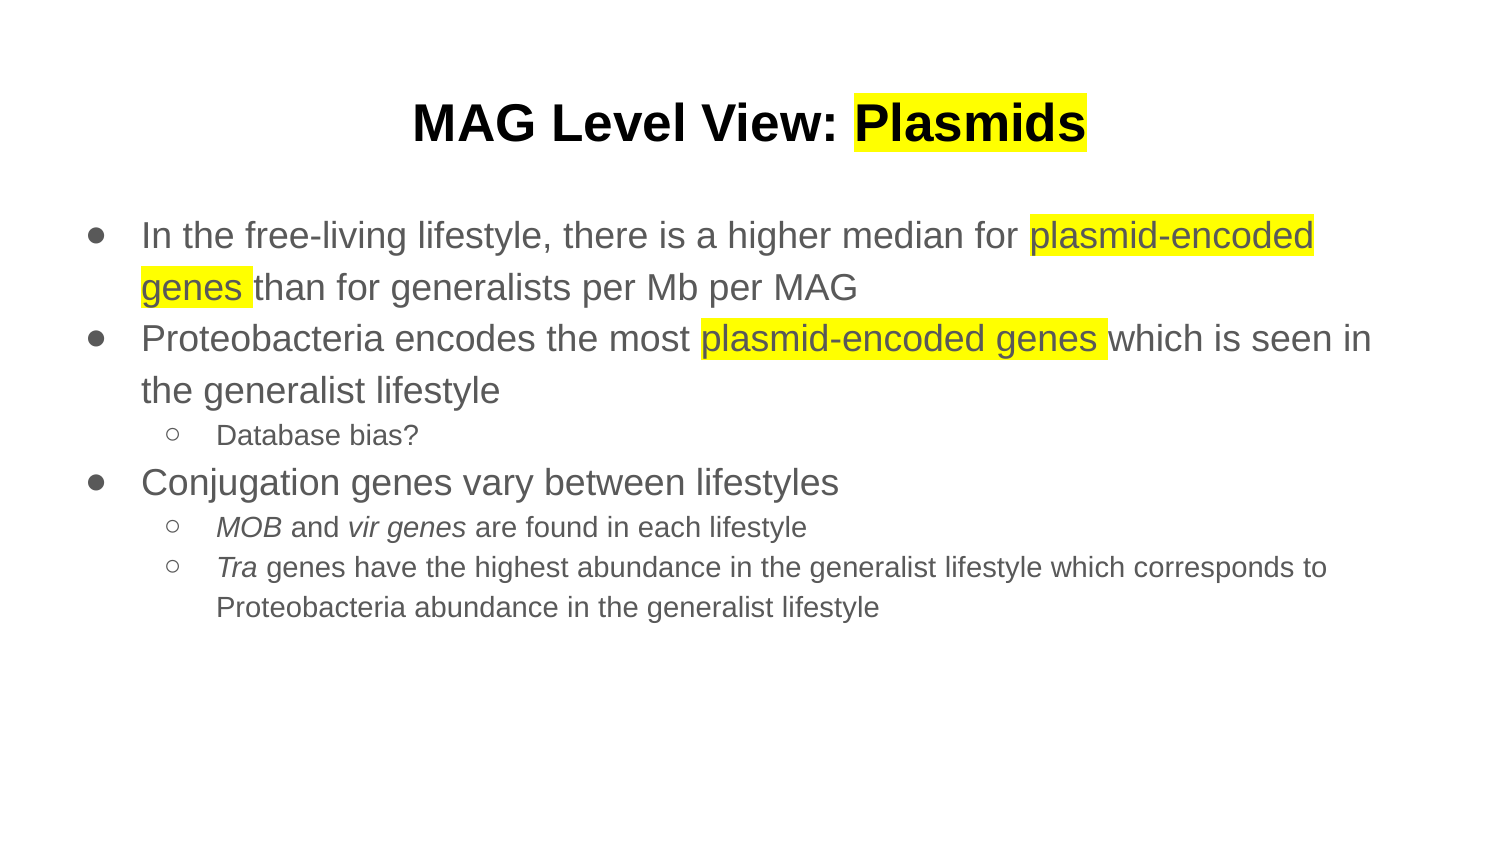

# MAG Level View: Plasmids
In the free-living lifestyle, there is a higher median for plasmid-encoded genes than for generalists per Mb per MAG
Proteobacteria encodes the most plasmid-encoded genes which is seen in the generalist lifestyle
Database bias?
Conjugation genes vary between lifestyles
MOB and vir genes are found in each lifestyle
Tra genes have the highest abundance in the generalist lifestyle which corresponds to Proteobacteria abundance in the generalist lifestyle